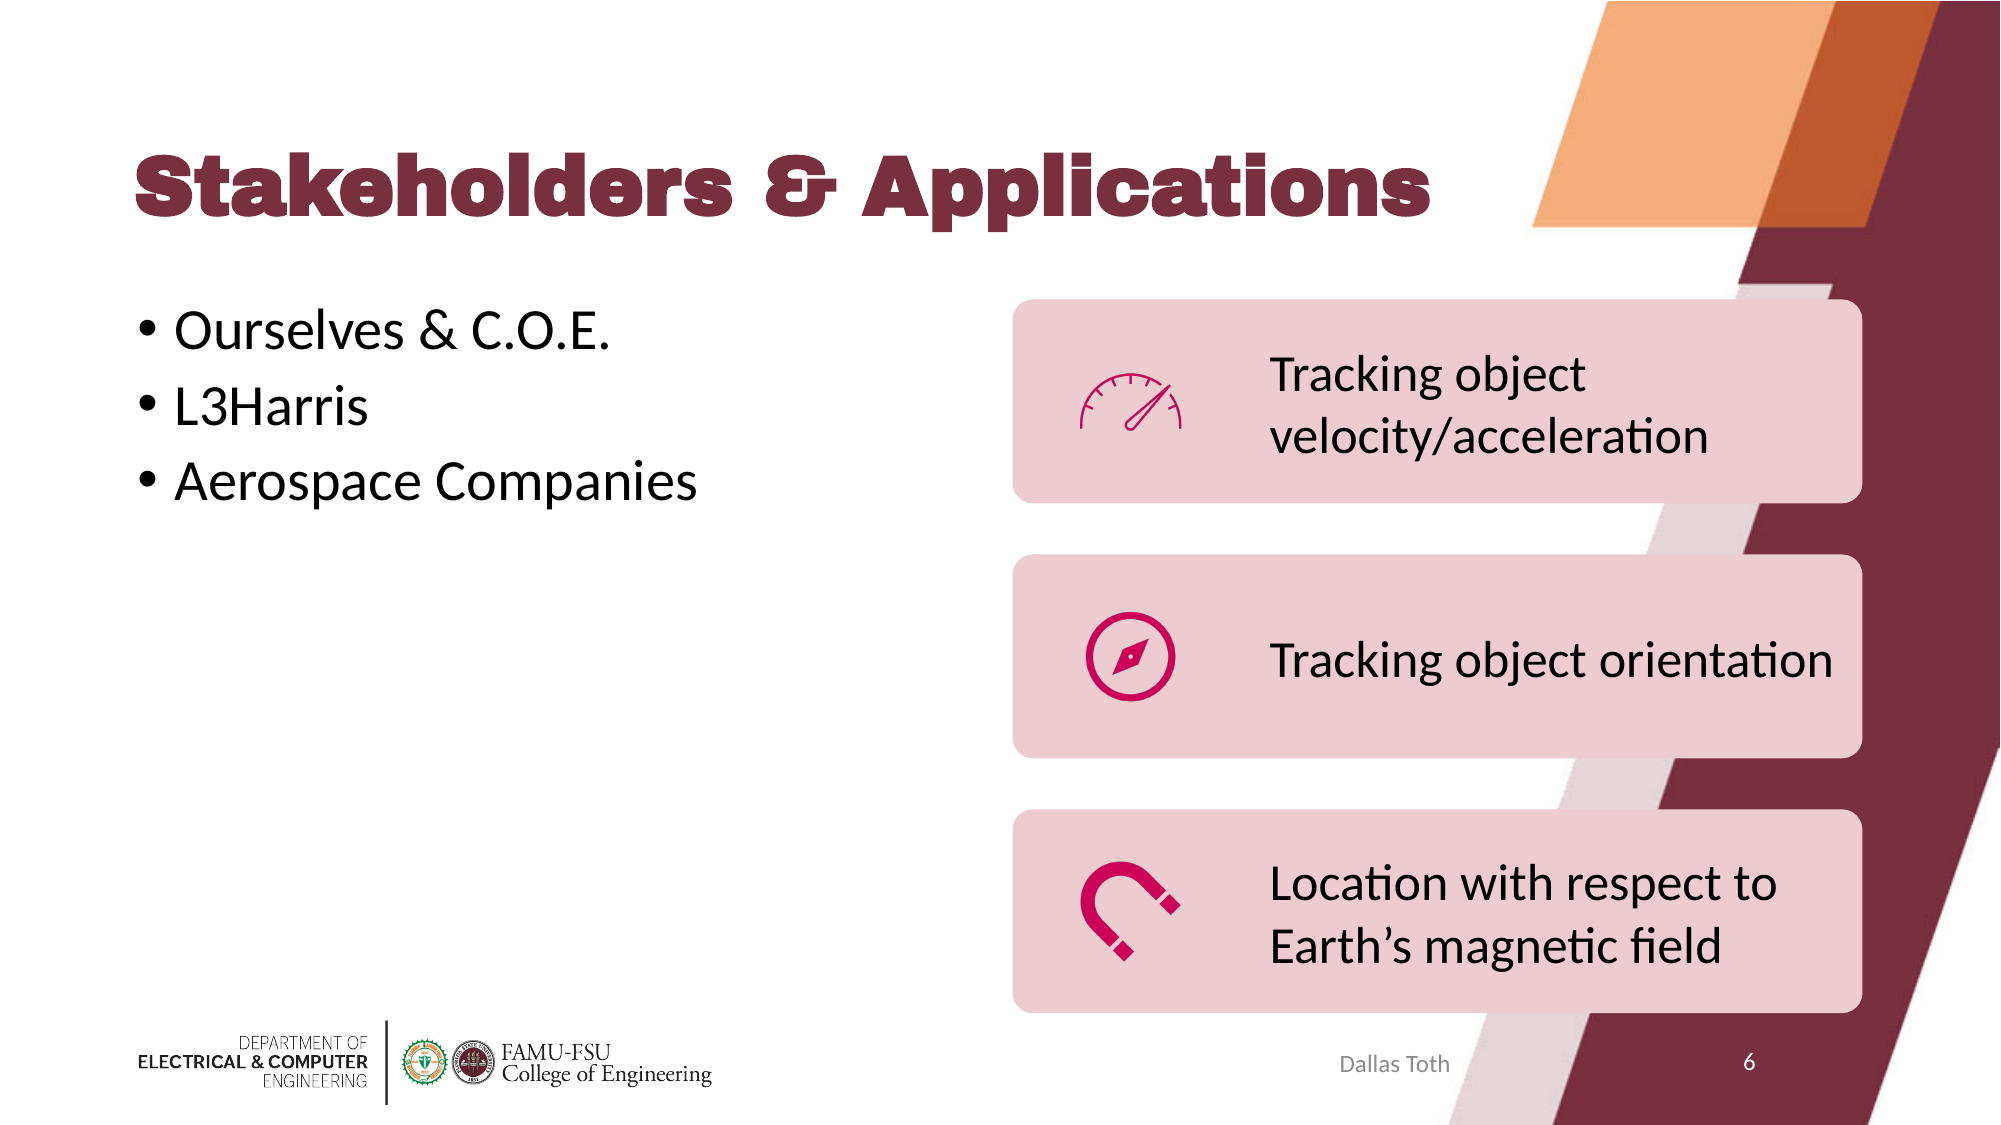

# Stakeholders & Applications
Ourselves & C.O.E.
L3Harris
Aerospace Companies

Tracking object velocity/acceleration
Tracking object orientation
Location with respect to Earth’s magnetic field
6
Dallas Toth